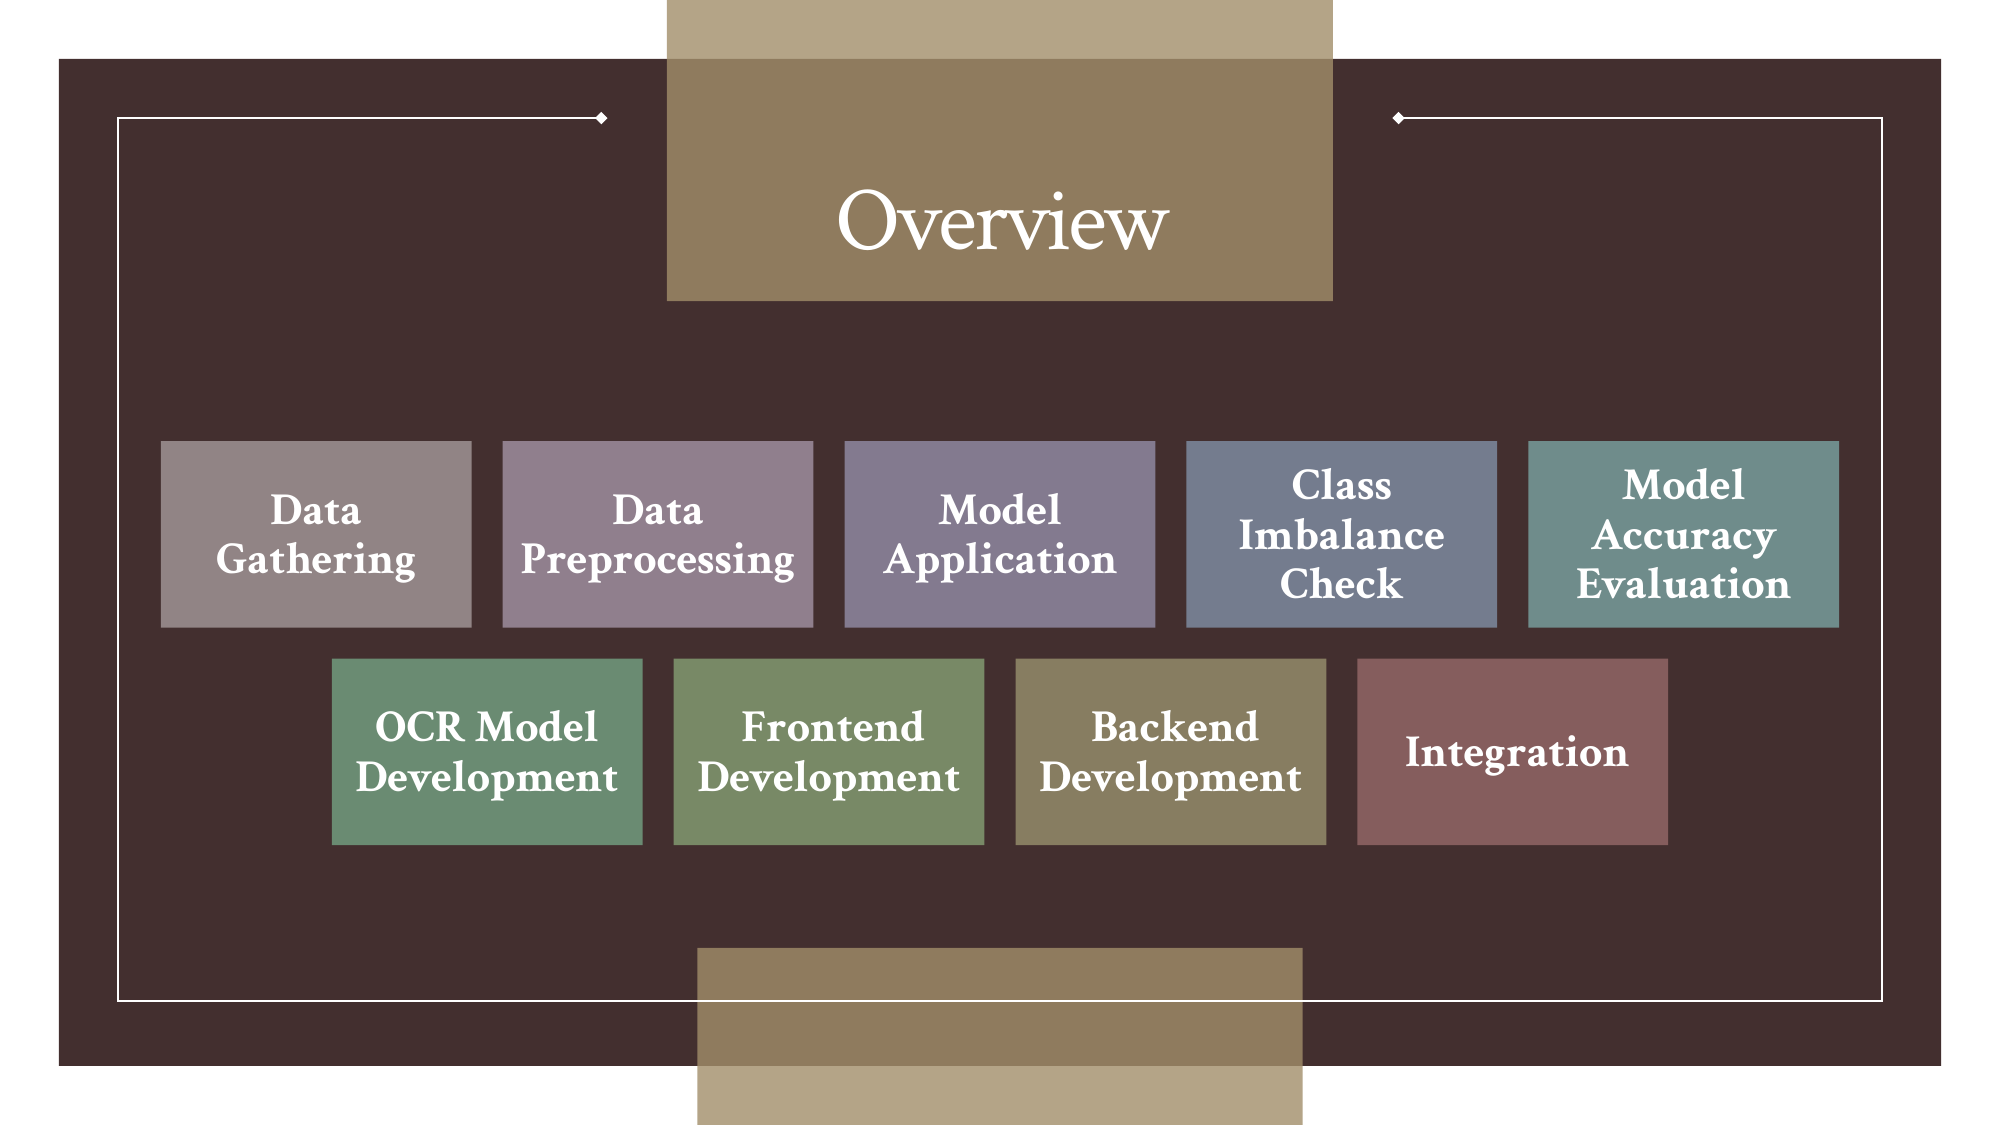

# Overview
Data Gathering
Data Preprocessing
Model Application
Class Imbalance Check
Model Accuracy Evaluation
OCR Model Development
 Frontend Development
 Backend Development
 Integration